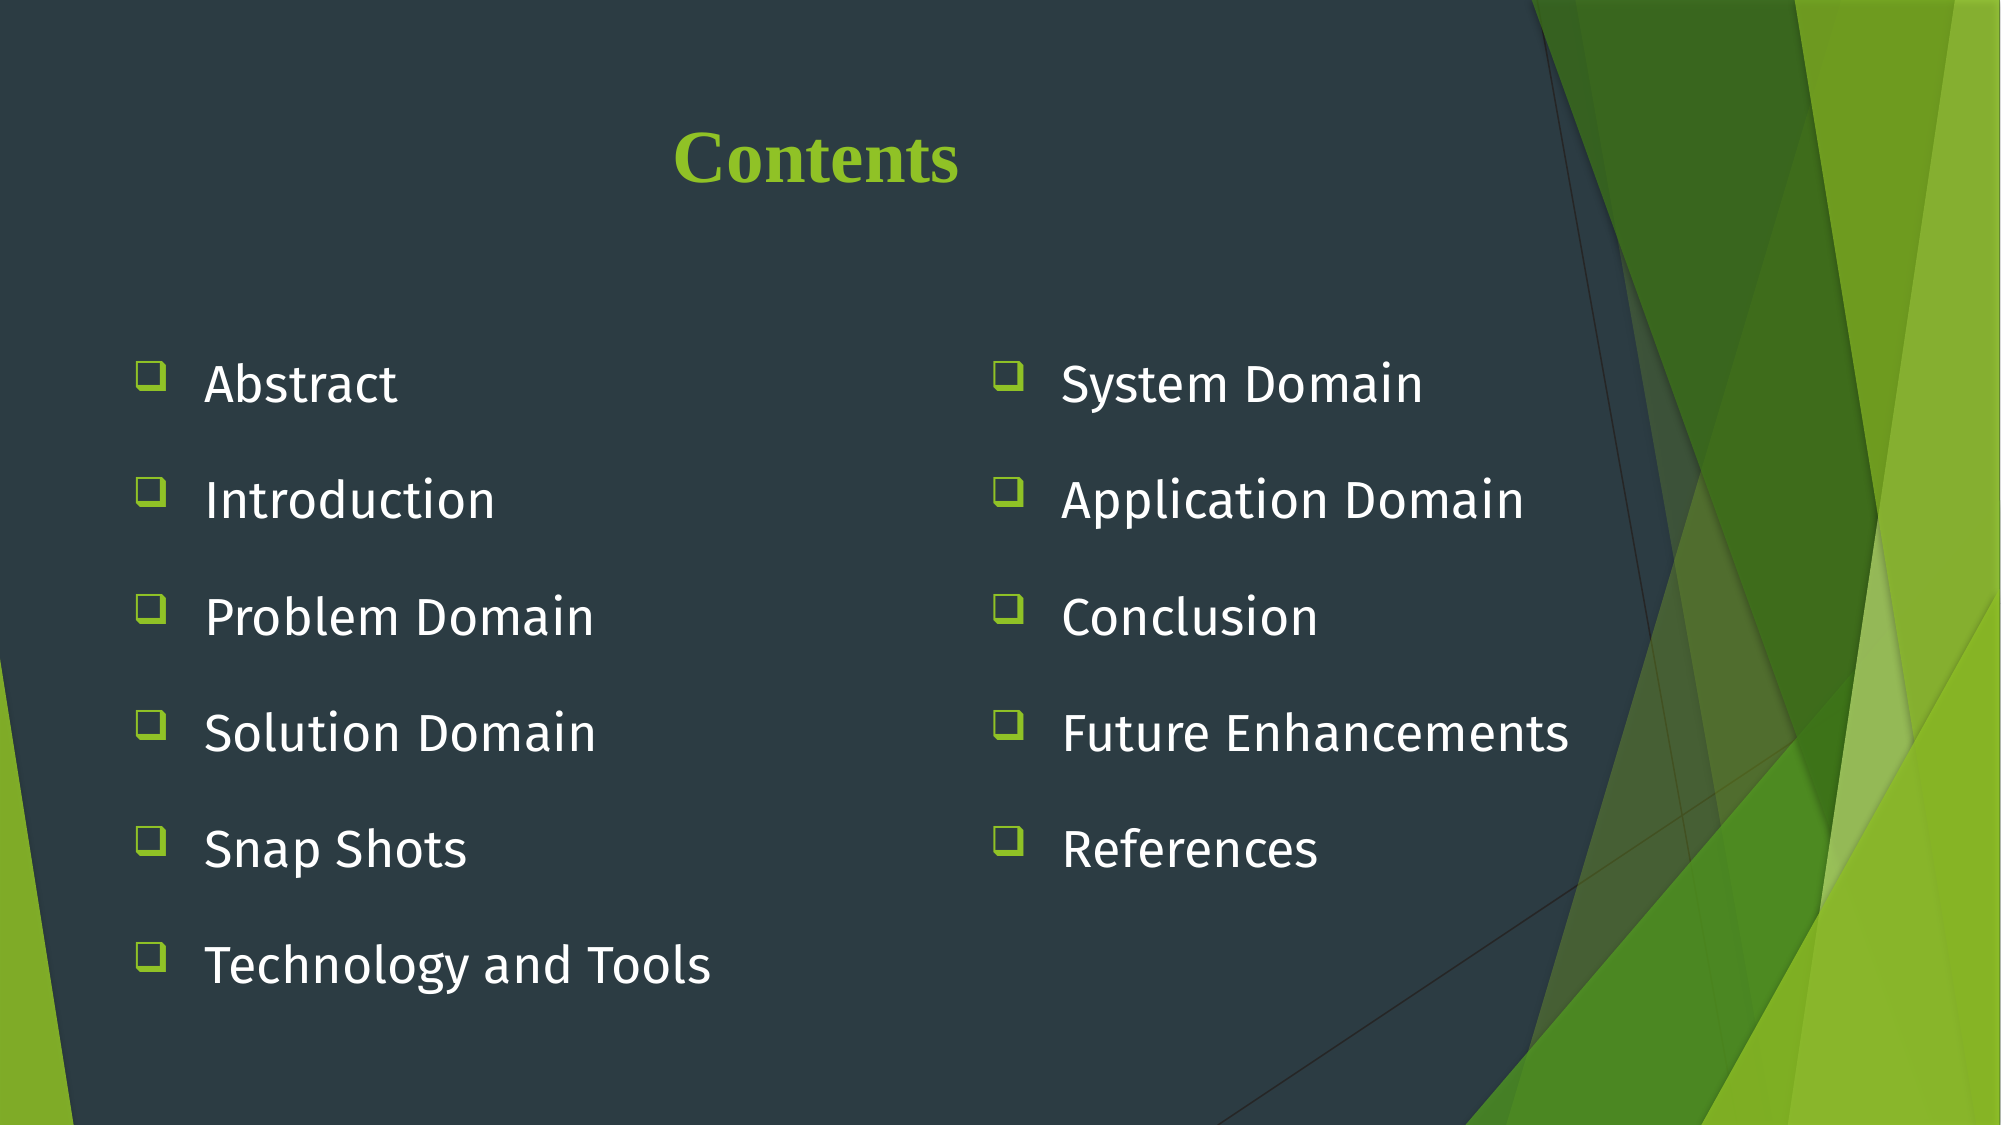

# Contents
 Abstract
 Introduction
 Problem Domain
 Solution Domain
 Snap Shots
 Technology and Tools
 System Domain
 Application Domain
 Conclusion
 Future Enhancements
 References